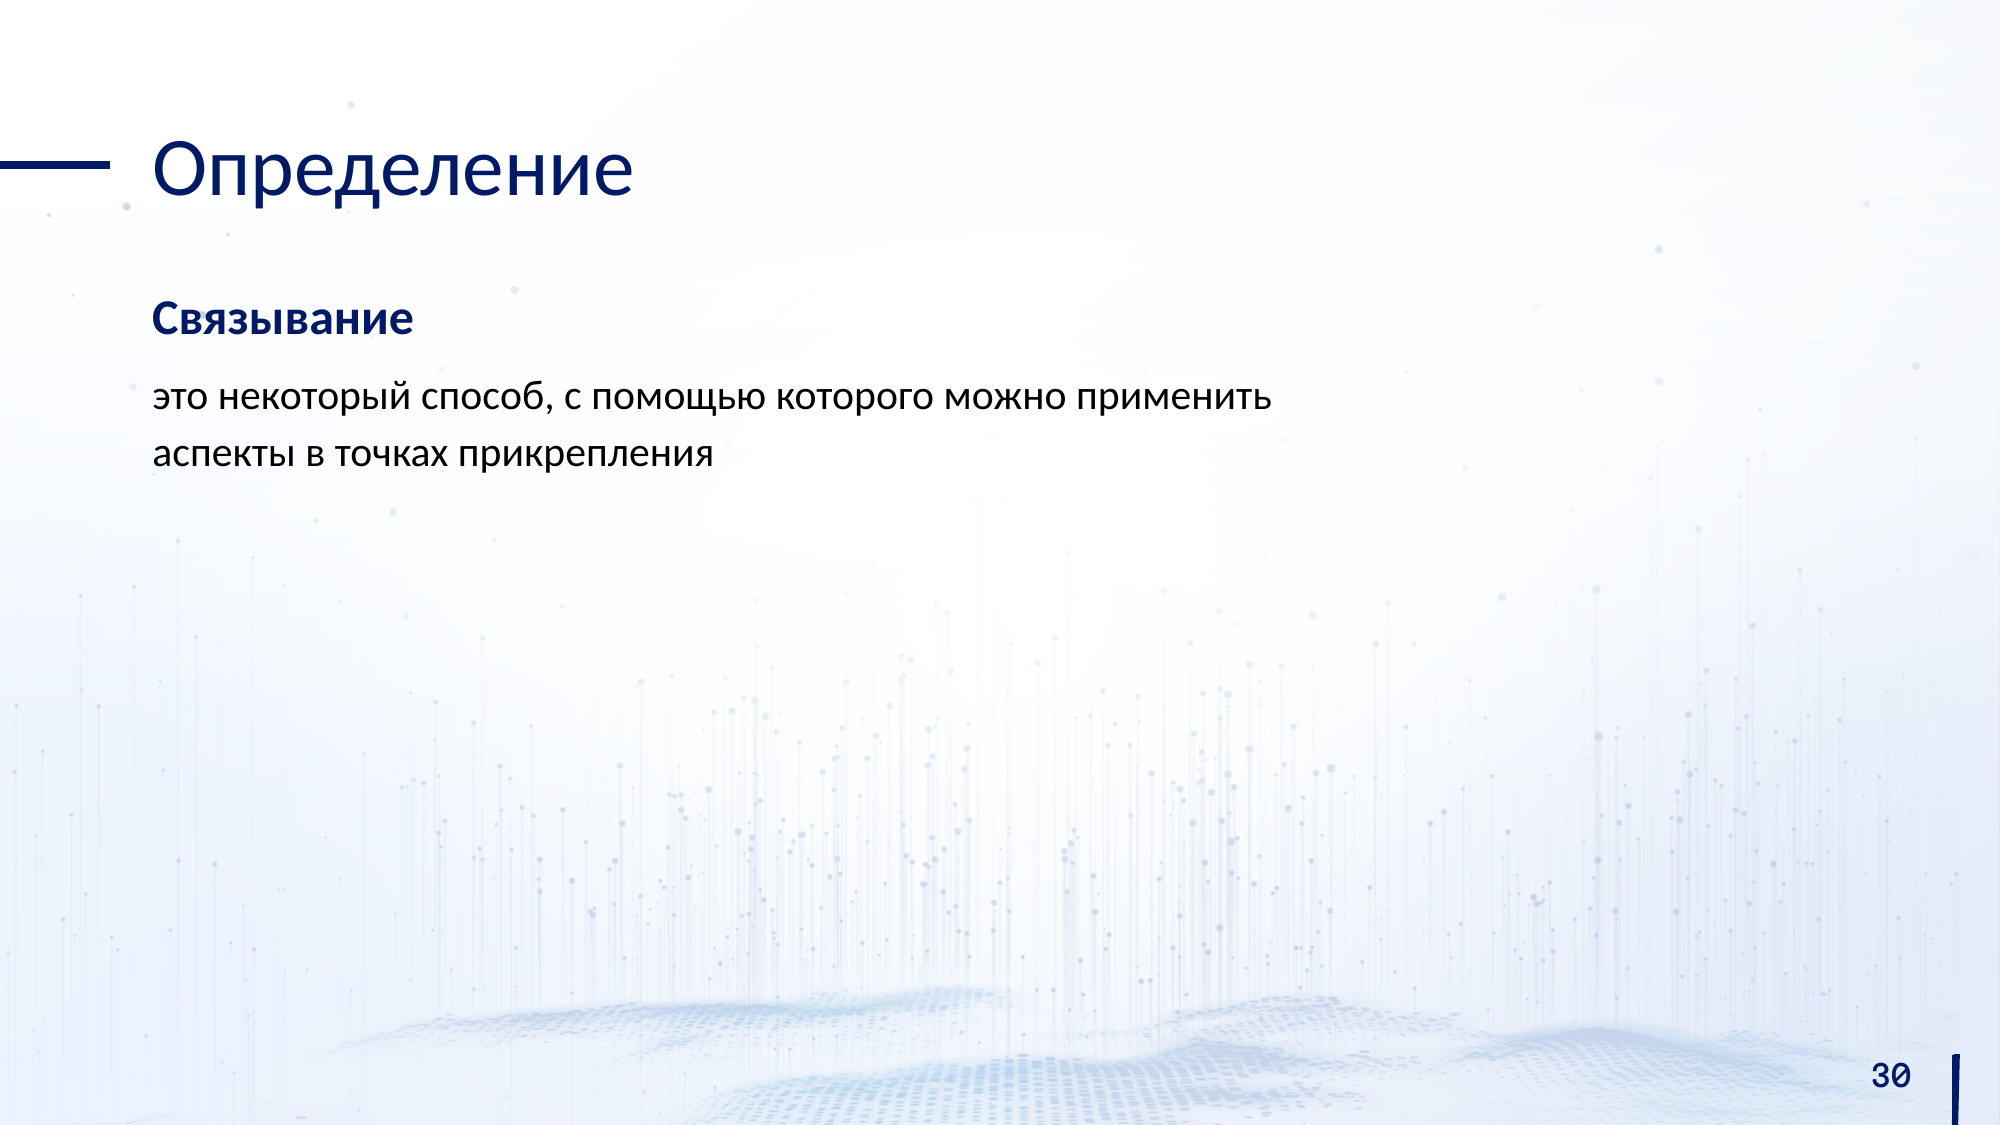

# Определение
Связывание
это некоторый способ, с помощью которого можно применить аспекты в точках прикрепления
30